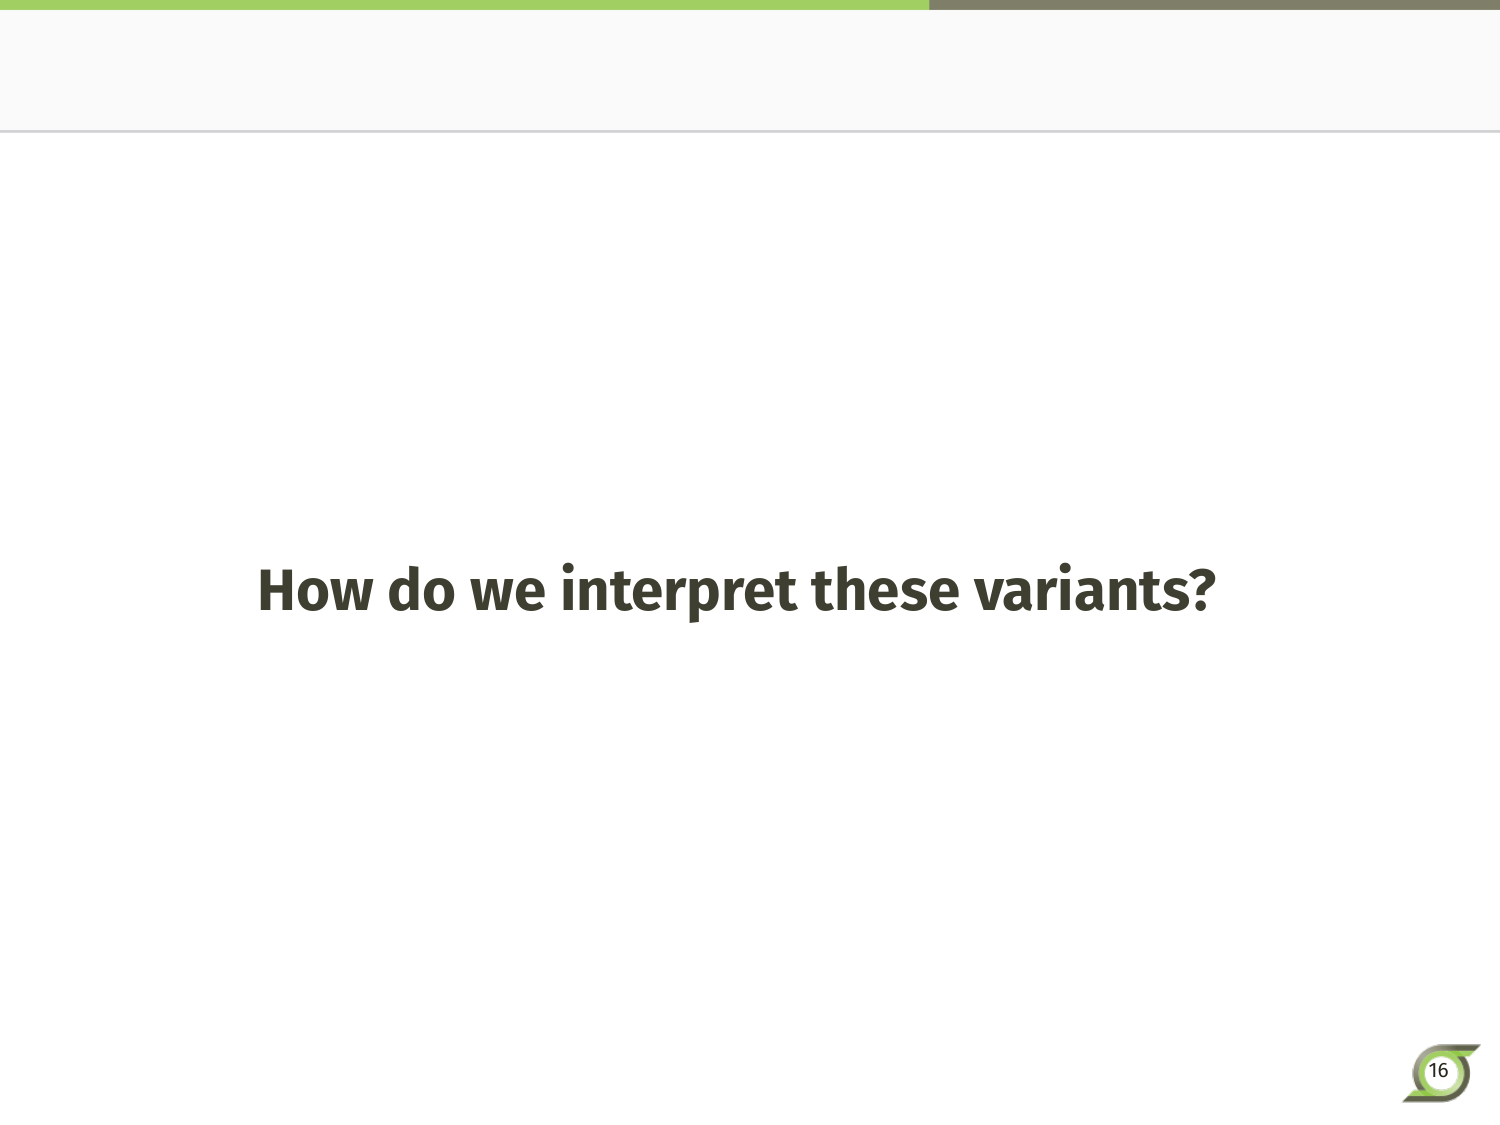

# How do we interpret these variants?